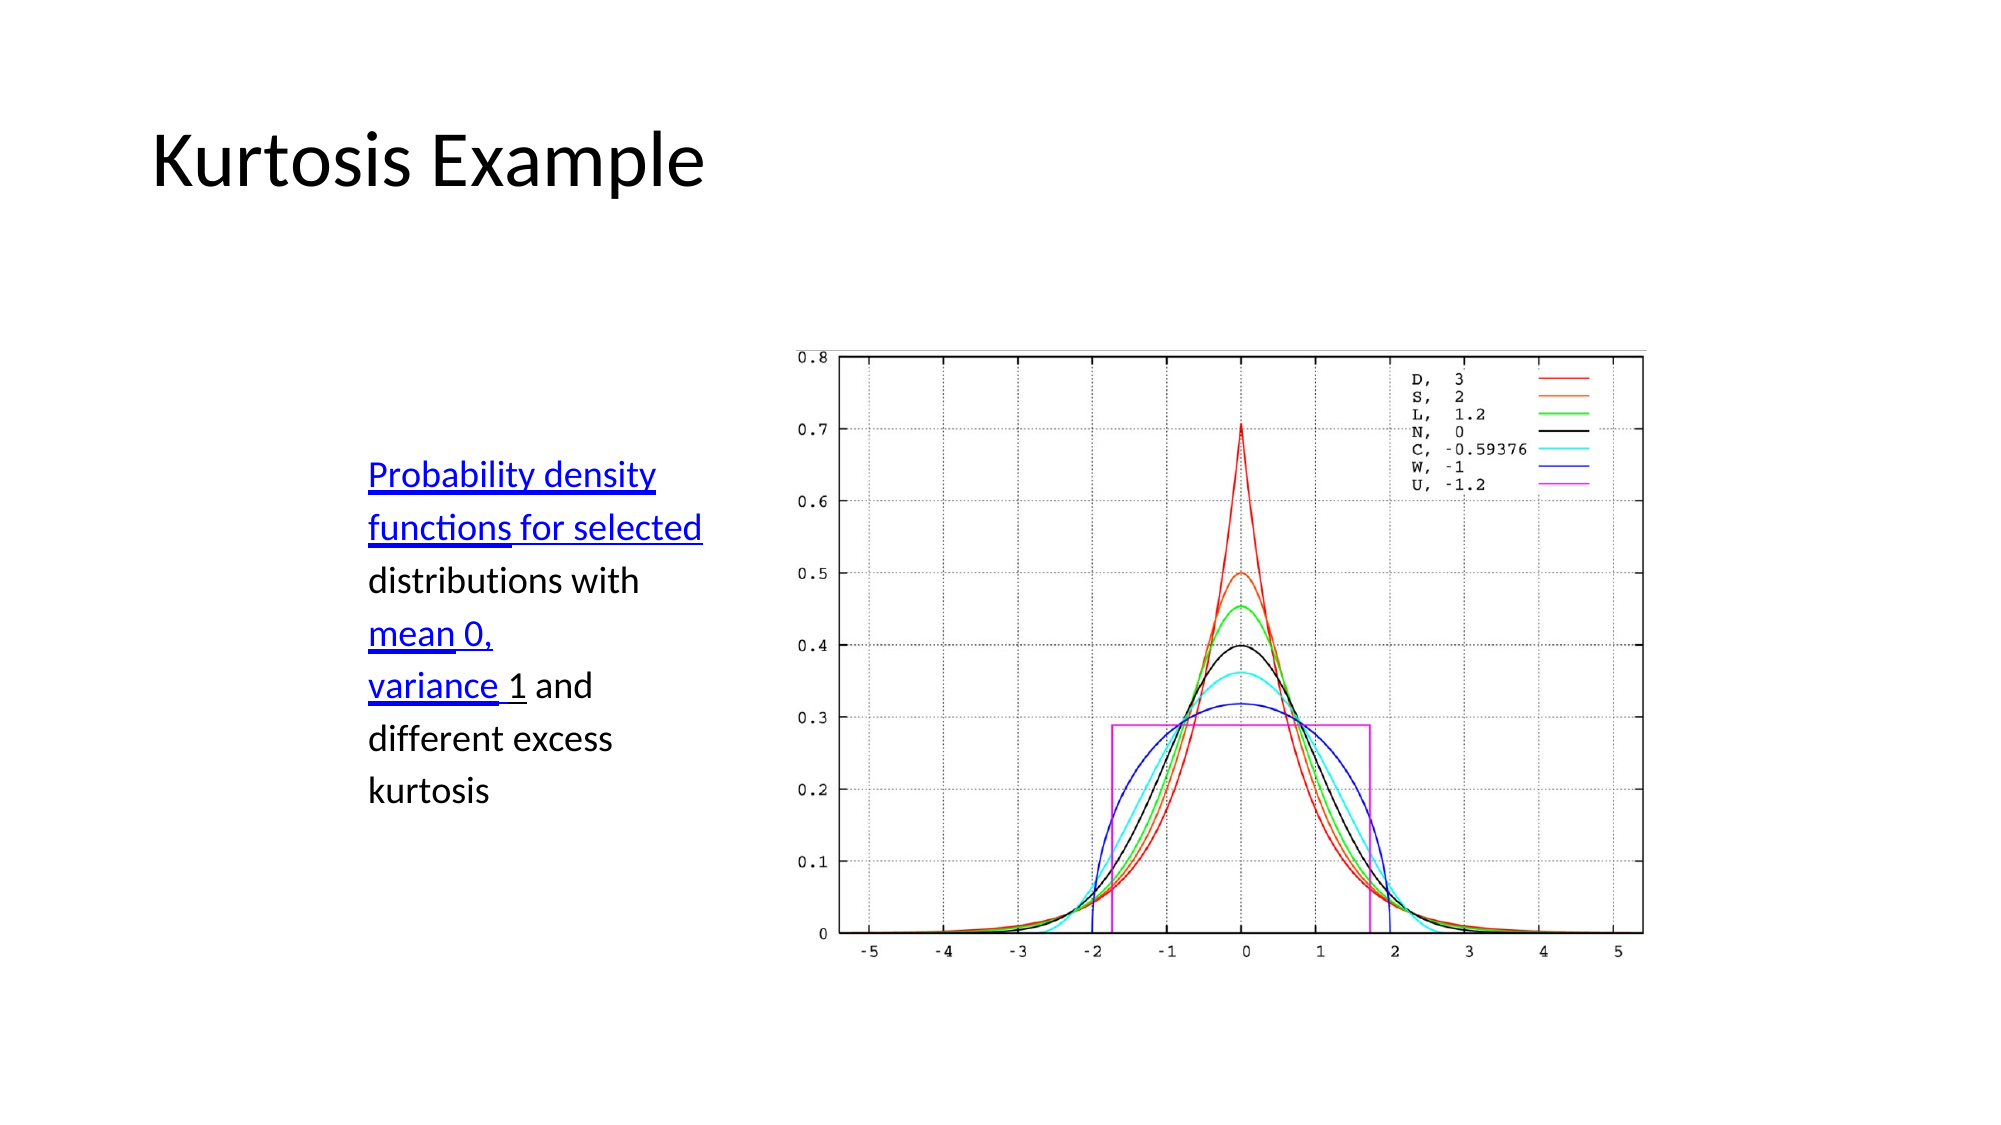

Kurtosis Example

Probability density

functions for selected
distributions with
mean 0,
variance 1 and
different excess
kurtosis